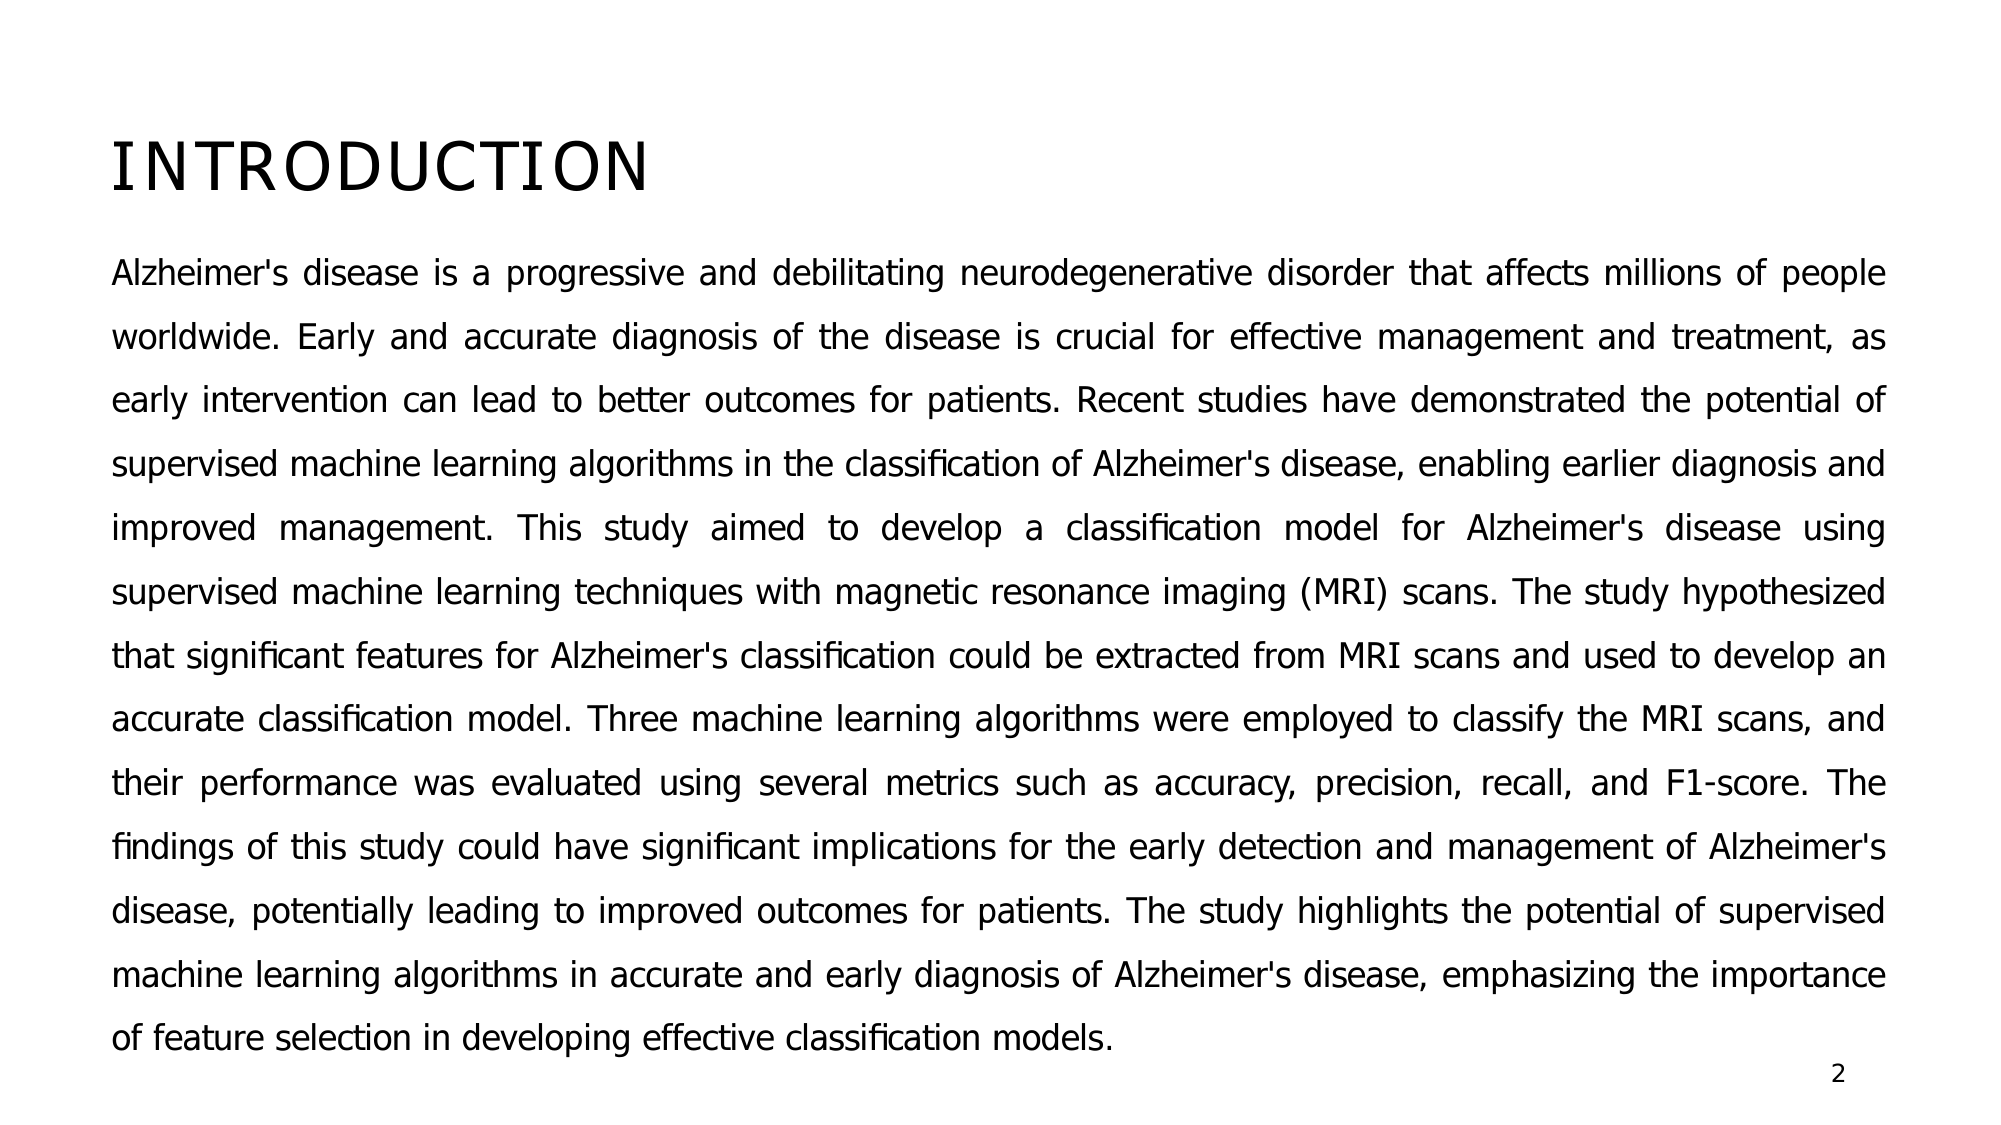

# INTRODUCTION
Alzheimer's disease is a progressive and debilitating neurodegenerative disorder that affects millions of people worldwide. Early and accurate diagnosis of the disease is crucial for effective management and treatment, as early intervention can lead to better outcomes for patients. Recent studies have demonstrated the potential of supervised machine learning algorithms in the classification of Alzheimer's disease, enabling earlier diagnosis and improved management. This study aimed to develop a classification model for Alzheimer's disease using supervised machine learning techniques with magnetic resonance imaging (MRI) scans. The study hypothesized that significant features for Alzheimer's classification could be extracted from MRI scans and used to develop an accurate classification model. Three machine learning algorithms were employed to classify the MRI scans, and their performance was evaluated using several metrics such as accuracy, precision, recall, and F1-score. The findings of this study could have significant implications for the early detection and management of Alzheimer's disease, potentially leading to improved outcomes for patients. The study highlights the potential of supervised machine learning algorithms in accurate and early diagnosis of Alzheimer's disease, emphasizing the importance of feature selection in developing effective classification models.

2